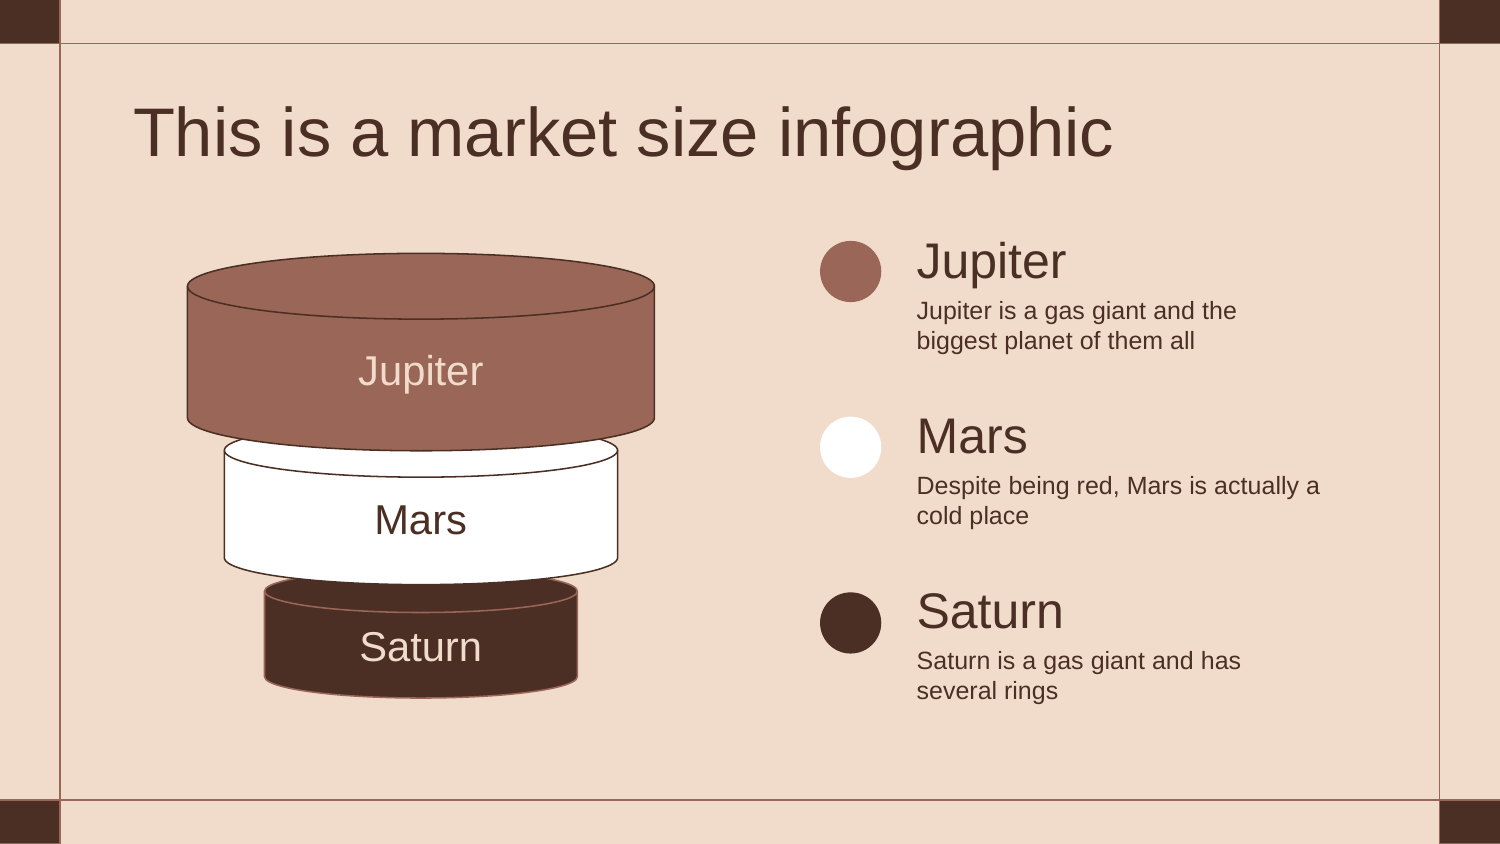

# This is a market size infographic
Jupiter

Jupiter
Jupiter is a gas giant and the biggest planet of them all
Mars

Mars
Despite being red, Mars is actually a cold place
Saturn
Saturn

Saturn is a gas giant and has several rings